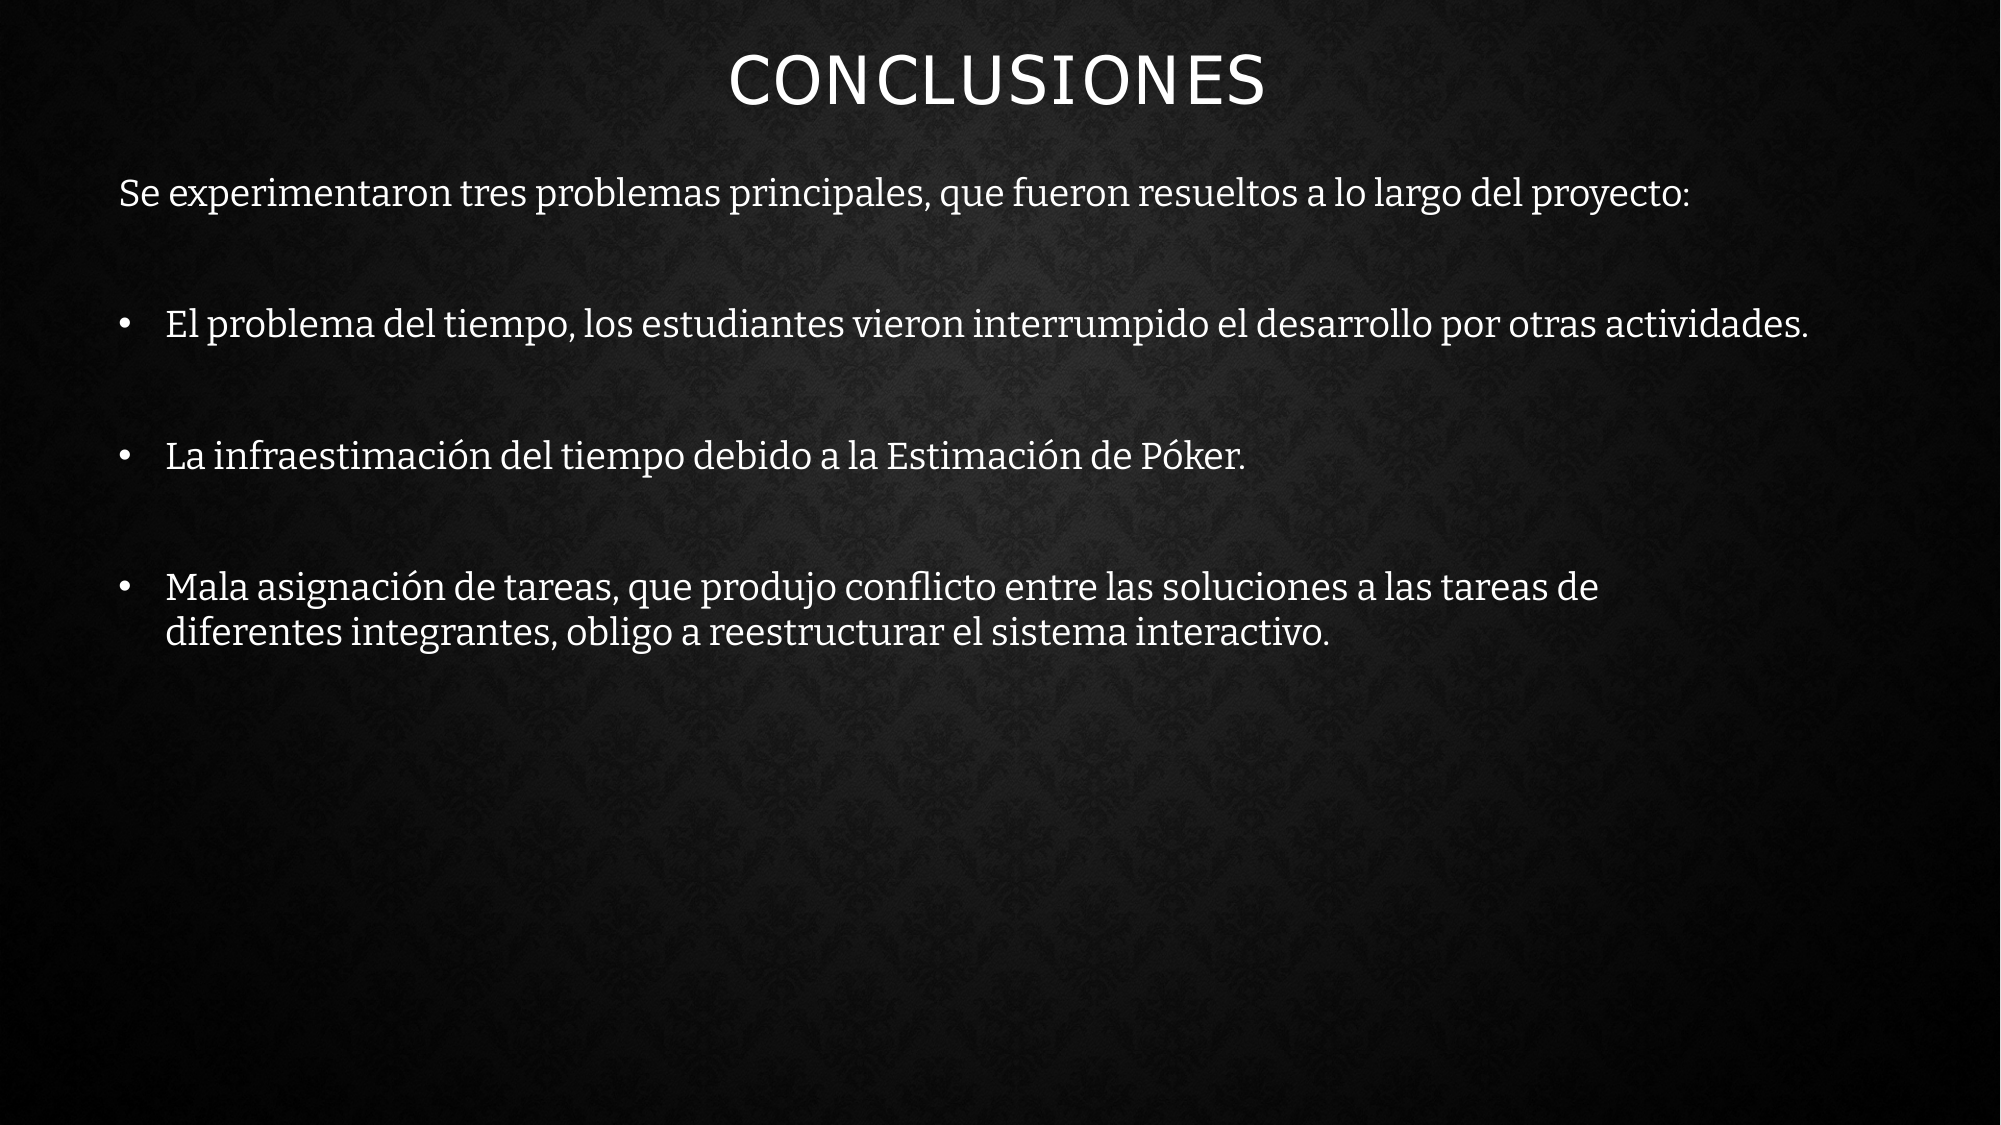

# Conclusiones
Se experimentaron tres problemas principales, que fueron resueltos a lo largo del proyecto:
El problema del tiempo, los estudiantes vieron interrumpido el desarrollo por otras actividades.
La infraestimación del tiempo debido a la Estimación de Póker.
Mala asignación de tareas, que produjo conflicto entre las soluciones a las tareas de diferentes integrantes, obligo a reestructurar el sistema interactivo.